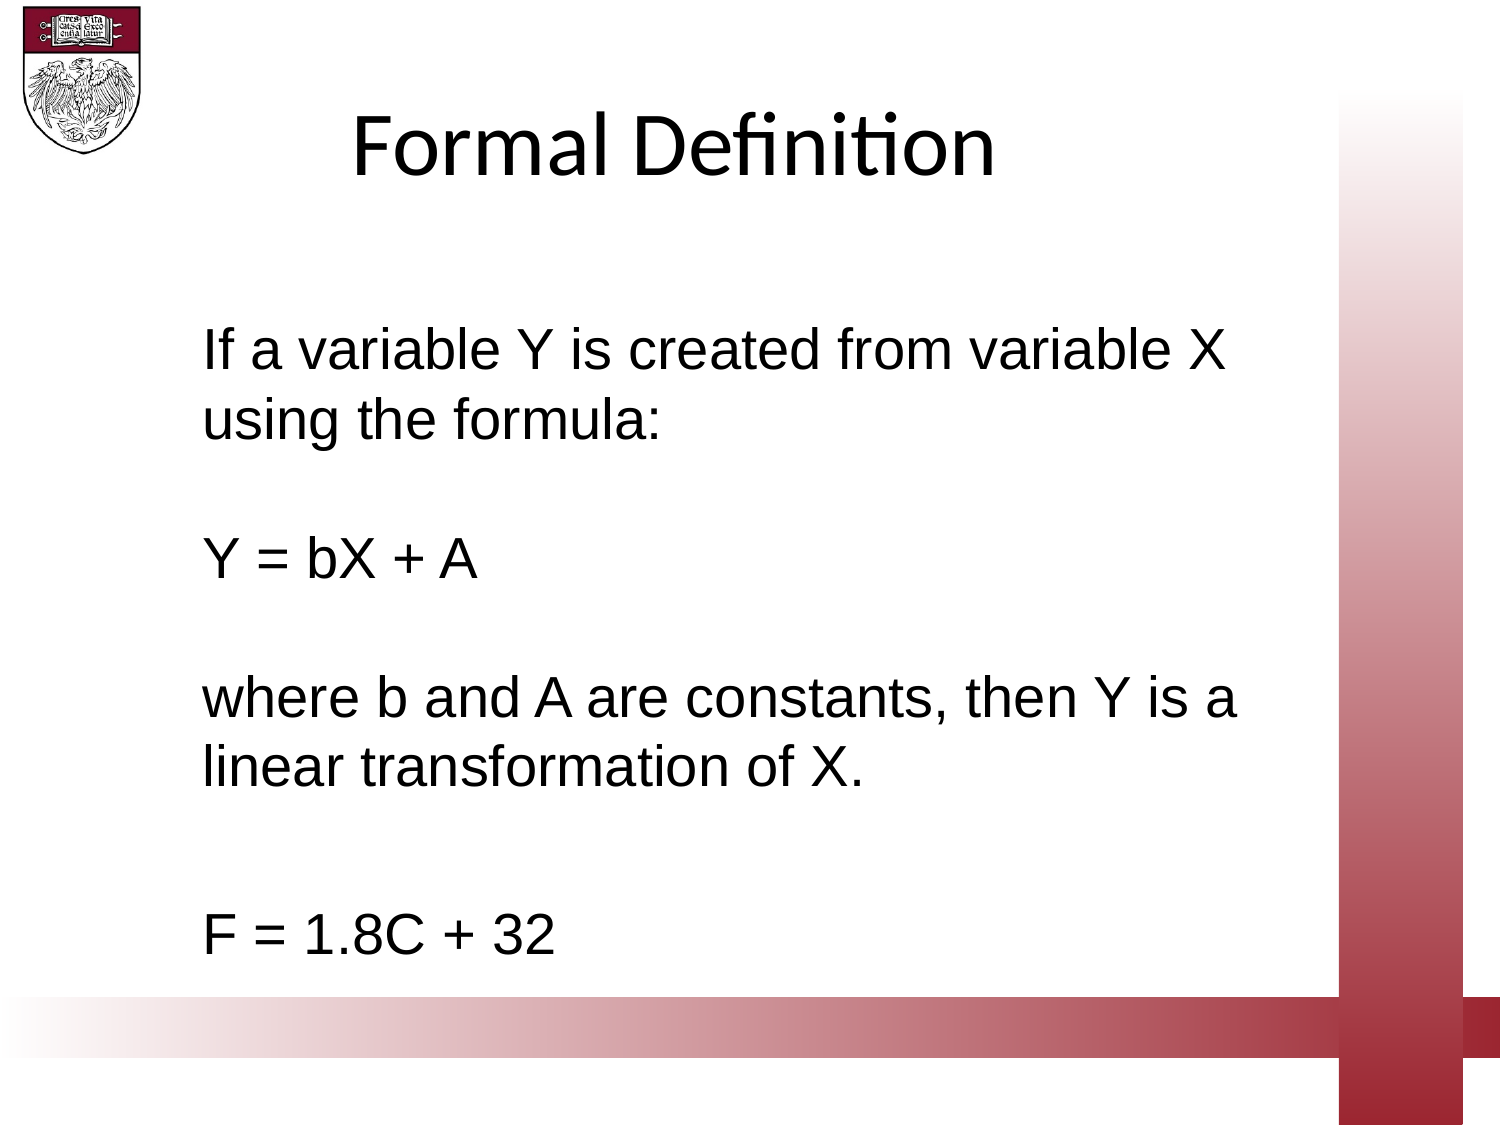

Formal Definition
If a variable Y is created from variable X using the formula:
Y = bX + A
where b and A are constants, then Y is a linear transformation of X.
F = 1.8C + 32